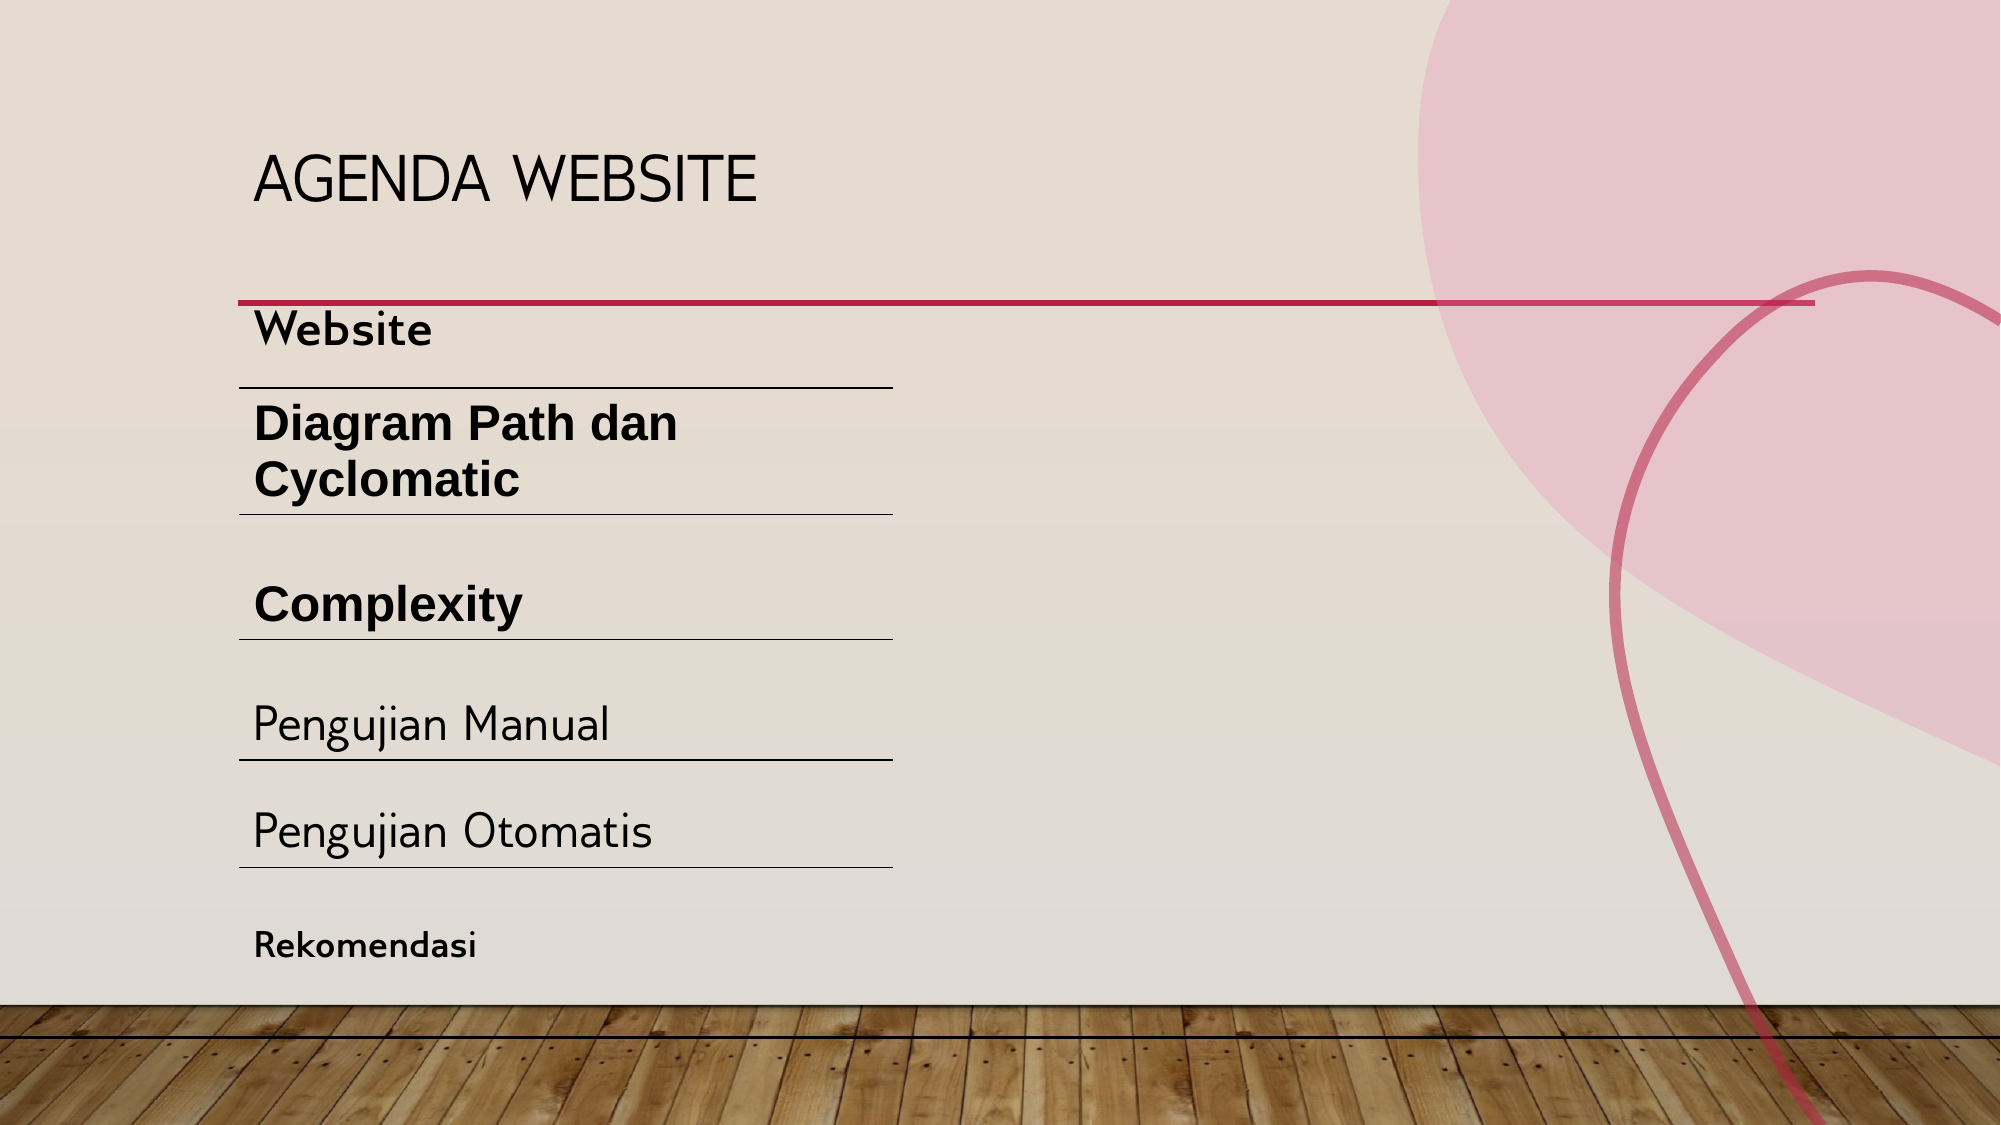

# Agenda Website
| Website |
| --- |
| Diagram Path dan Cyclomatic |
| Complexity |
| Pengujian Manual |
| Pengujian Otomatis |
| Rekomendasi |